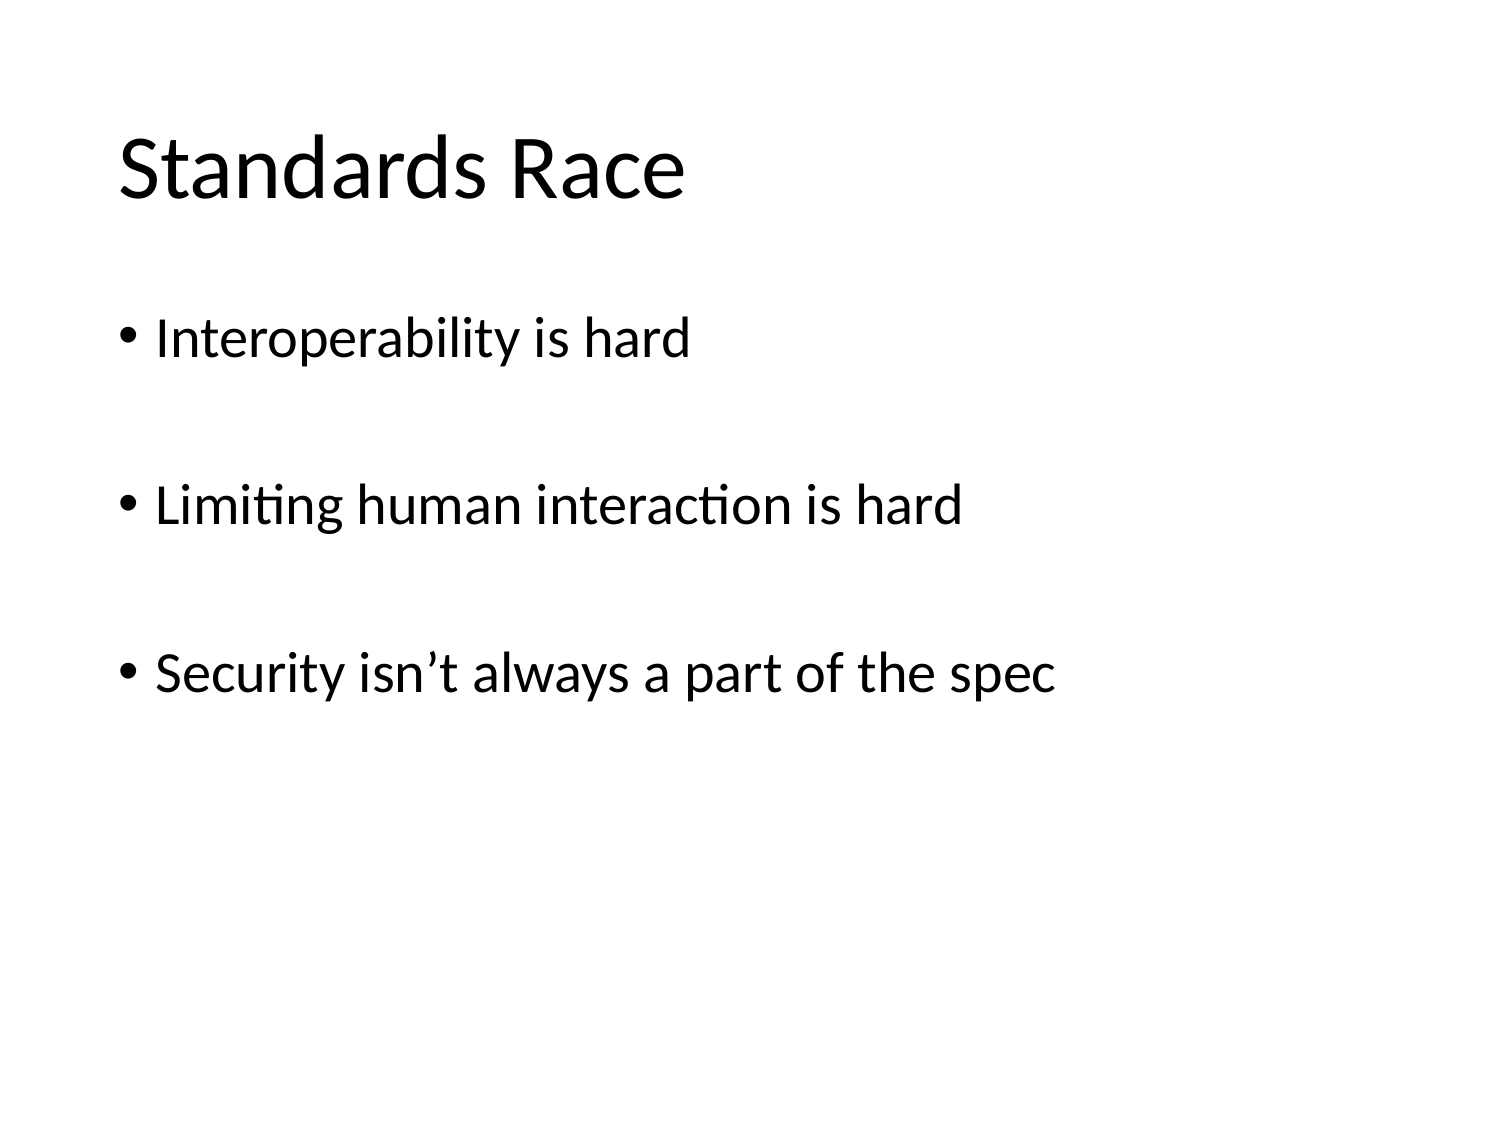

# Standards Race
Interoperability is hard

Limiting human interaction is hard

Security isn’t always a part of the spec